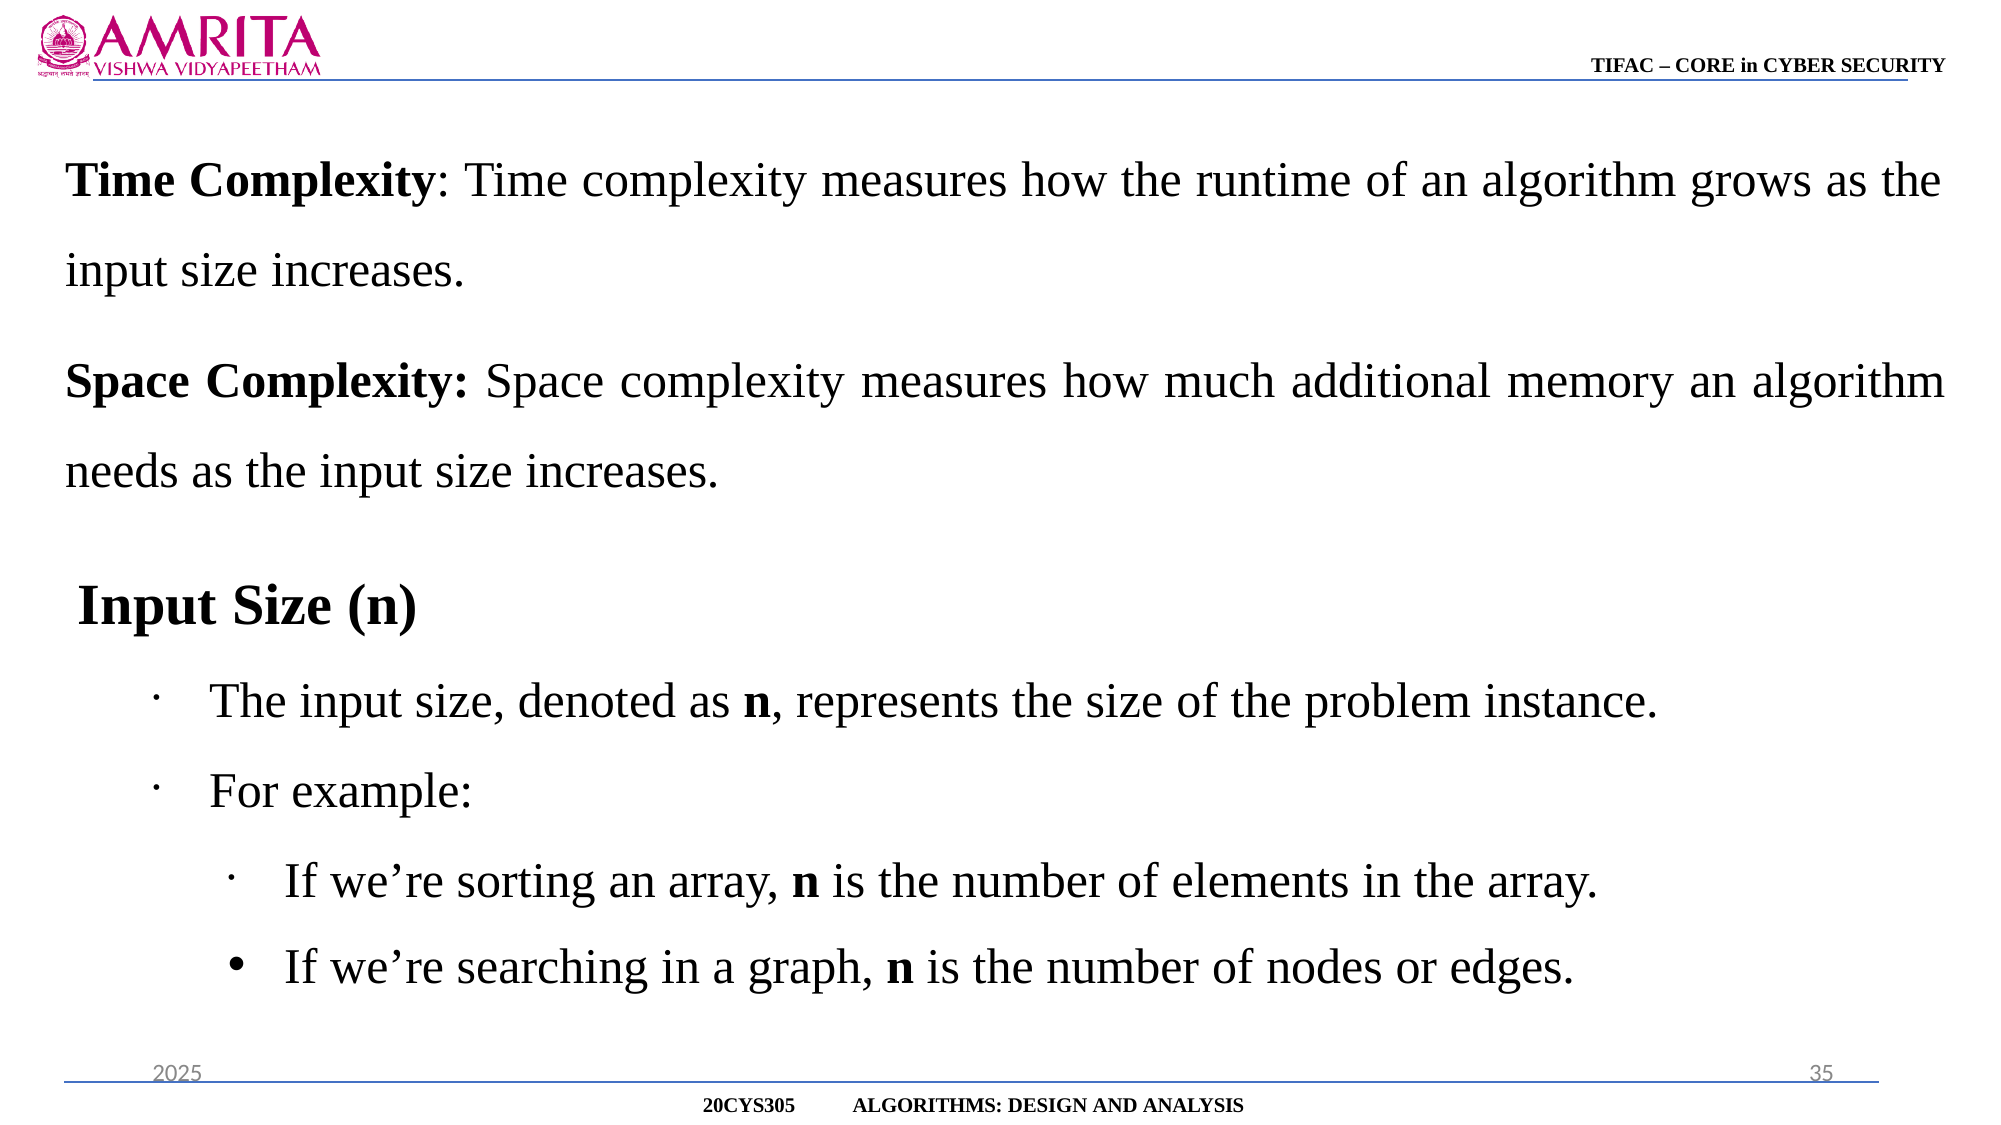

TIFAC – CORE in CYBER SECURITY
# Time Complexity: Time complexity measures how the runtime of an algorithm grows as the input size increases.
Space Complexity: Space complexity measures how much additional memory an algorithm needs as the input size increases.

Input Size (n)
The input size, denoted as n, represents the size of the problem instance.
For example:
If we’re sorting an array, n is the number of elements in the array.
If we’re searching in a graph, n is the number of nodes or edges.
2025
35
20CYS305
ALGORITHMS: DESIGN AND ANALYSIS